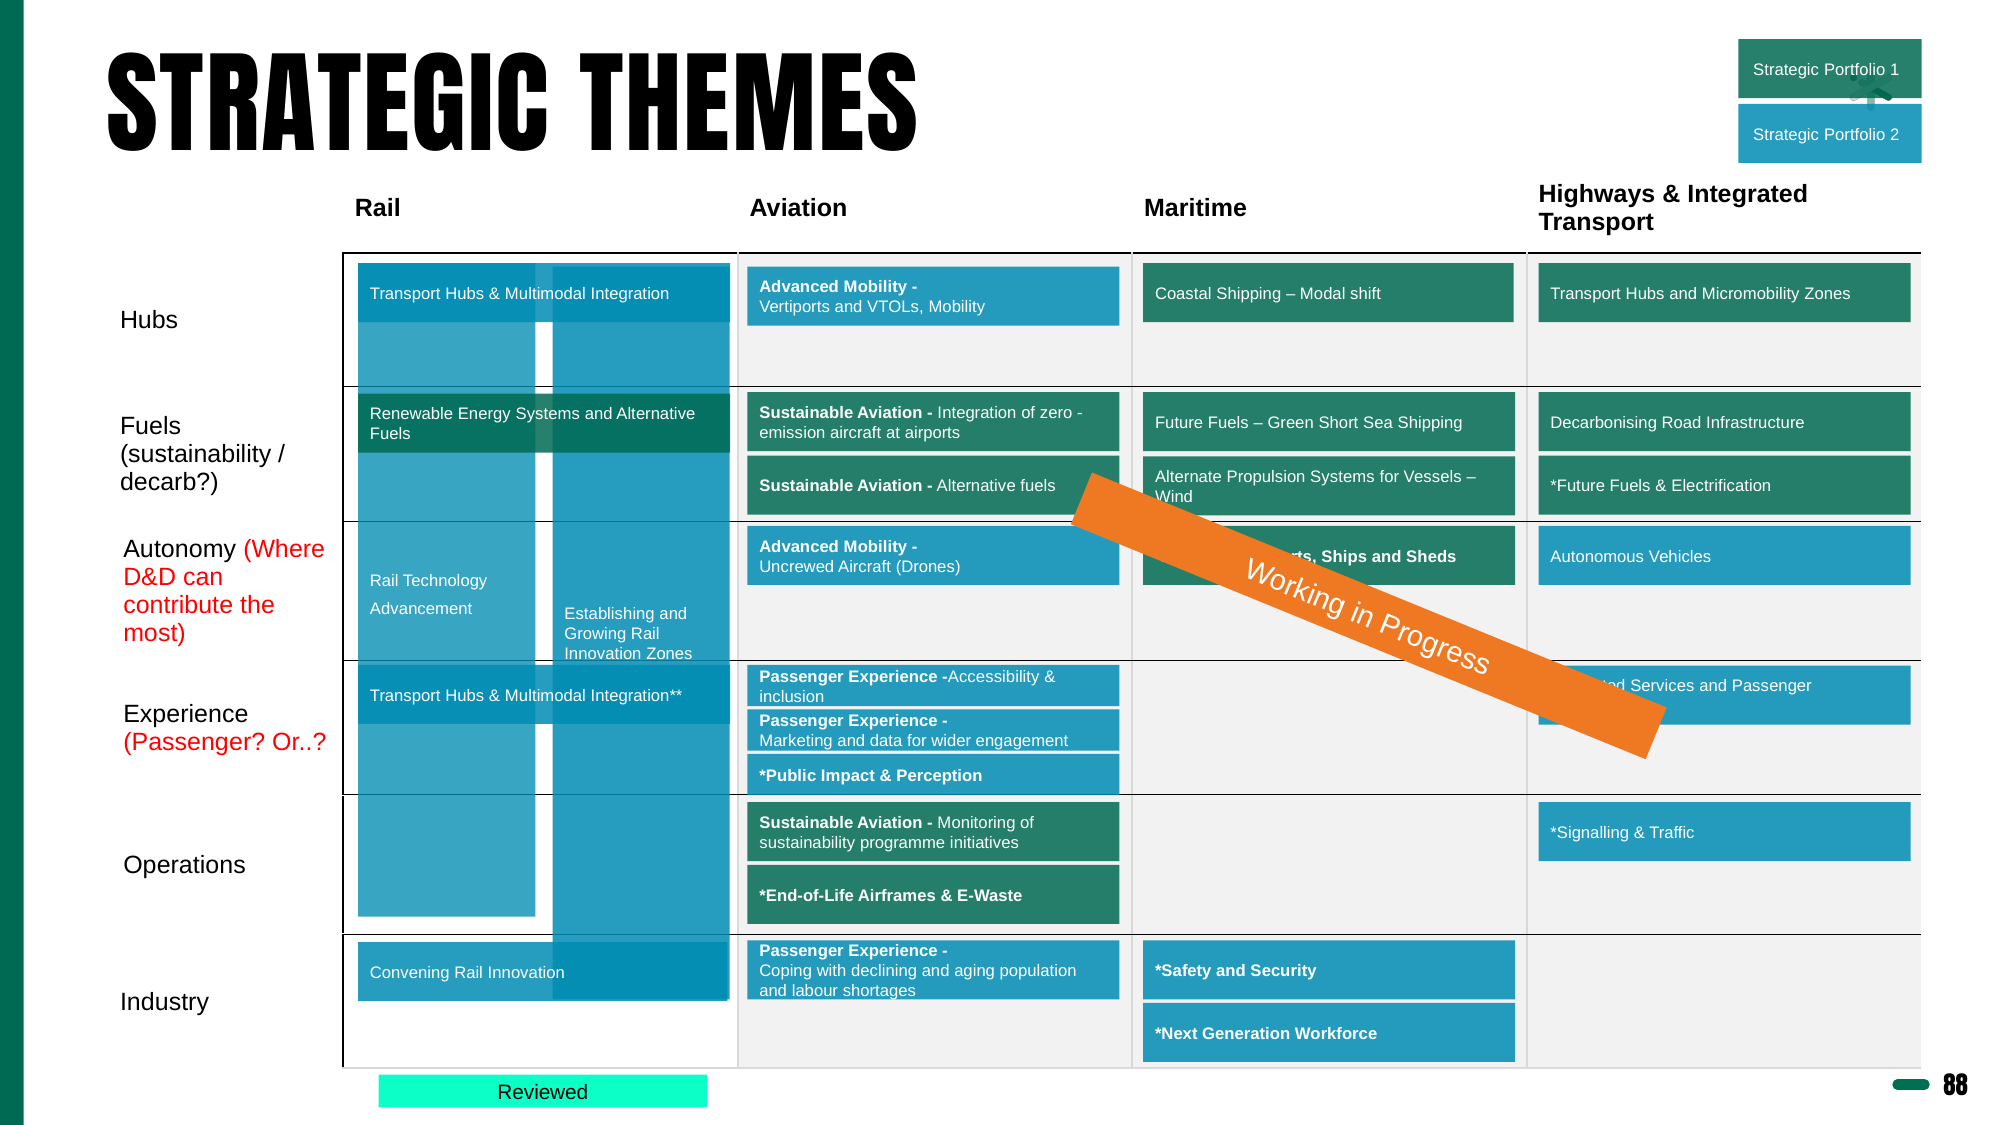

Strategic Portfolio 1
# Strategic Themes
Strategic Portfolio 2
|  | Rail | Aviation | Maritime | Highways & Integrated Transport |
| --- | --- | --- | --- | --- |
| Hubs |  |  |  |  |
| Fuels (sustainability / decarb?) |  |  |  |  |
| Autonomy (Where D&D can contribute the most) |  |  |  |  |
| Experience (Passenger? Or..? |  |  |  |  |
| Operations |  |  |  |  |
| Industry |  |  |  |  |
Rail Technology Advancement
Transport Hubs & Multimodal Integration
Coastal Shipping – Modal shift
Transport Hubs and Micromobility Zones
Establishing and Growing Rail Innovation Zones
Advanced Mobility -
Vertiports and VTOLs, Mobility
Sustainable Aviation - Integration of zero -emission aircraft at airports
Future Fuels – Green Short Sea Shipping
Decarbonising Road Infrastructure
Renewable Energy Systems and Alternative Fuels
Sustainable Aviation - Alternative fuels
*Future Fuels & Electrification
Alternate Propulsion Systems for Vessels – Wind
Advanced Mobility -
Uncrewed Aircraft (Drones)
*Autonomy of Ports, Ships and Sheds
Autonomous Vehicles
Working in Progress
Passenger Experience -Accessibility & inclusion
Transport Hubs & Multimodal Integration**
Integrated Services and Passenger Experience
Passenger Experience -
Marketing and data for wider engagement
Lorem ipsum
Lorem ipsum dolor sit amet
*Public Impact & Perception
Sustainable Aviation - Monitoring of sustainability programme initiatives
*Signalling & Traffic
*End-of-Life Airframes & E-Waste
Passenger Experience -
Coping with declining and aging population and labour shortages
*Safety and Security
Convening Rail Innovation
*Next Generation Workforce
Reviewed